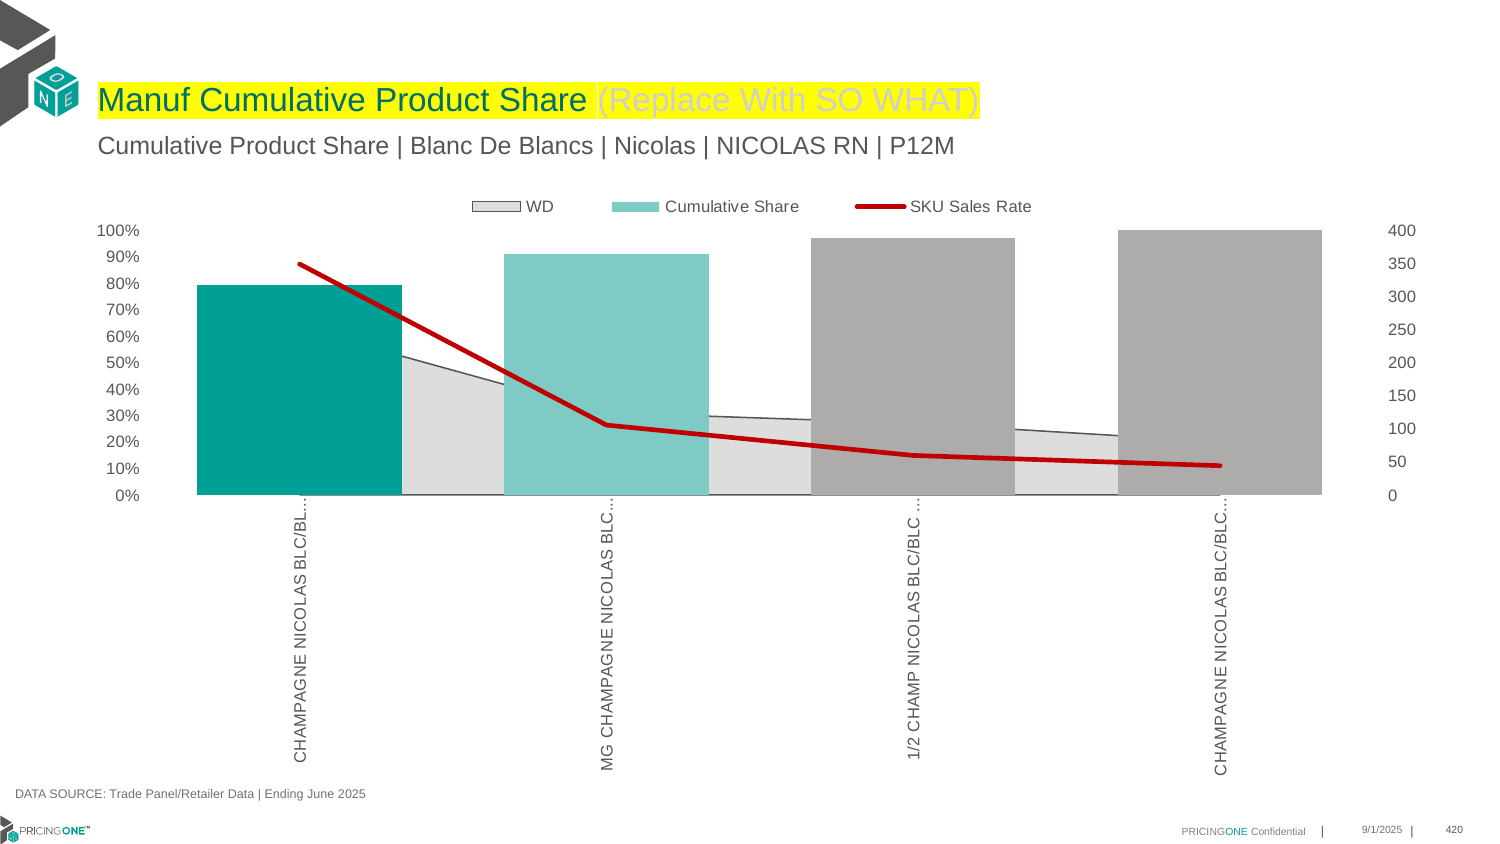

# Manuf Cumulative Product Share (Replace With SO WHAT)
Cumulative Product Share | Blanc De Blancs | Nicolas | NICOLAS RN | P12M

### Chart

| Category | WD | Cumulative Share | SKU Sales Rate |
|---|---|---|---|
| CHAMPAGNE NICOLAS BLC/BLC BS 1CT X 750ML | 0.63 | 0.7925754730608118 | 348.3809523809524 |
| MG CHAMPAGNE NICOLAS BLC/BL BS 1CT X 1500ML | 0.31 | 0.9104073378593096 | 105.25806451612904 |
| 1/2 CHAMP NICOLAS BLC/BLC BS 1CT X 375ML | 0.27 | 0.9682579806442294 | 59.333333333333336 |
| CHAMPAGNE NICOLAS BLC/BLC 2002 1CT X 750ML | 0.2 | 1.0 | 43.95 |
DATA SOURCE: Trade Panel/Retailer Data | Ending June 2025

9/1/2025
420